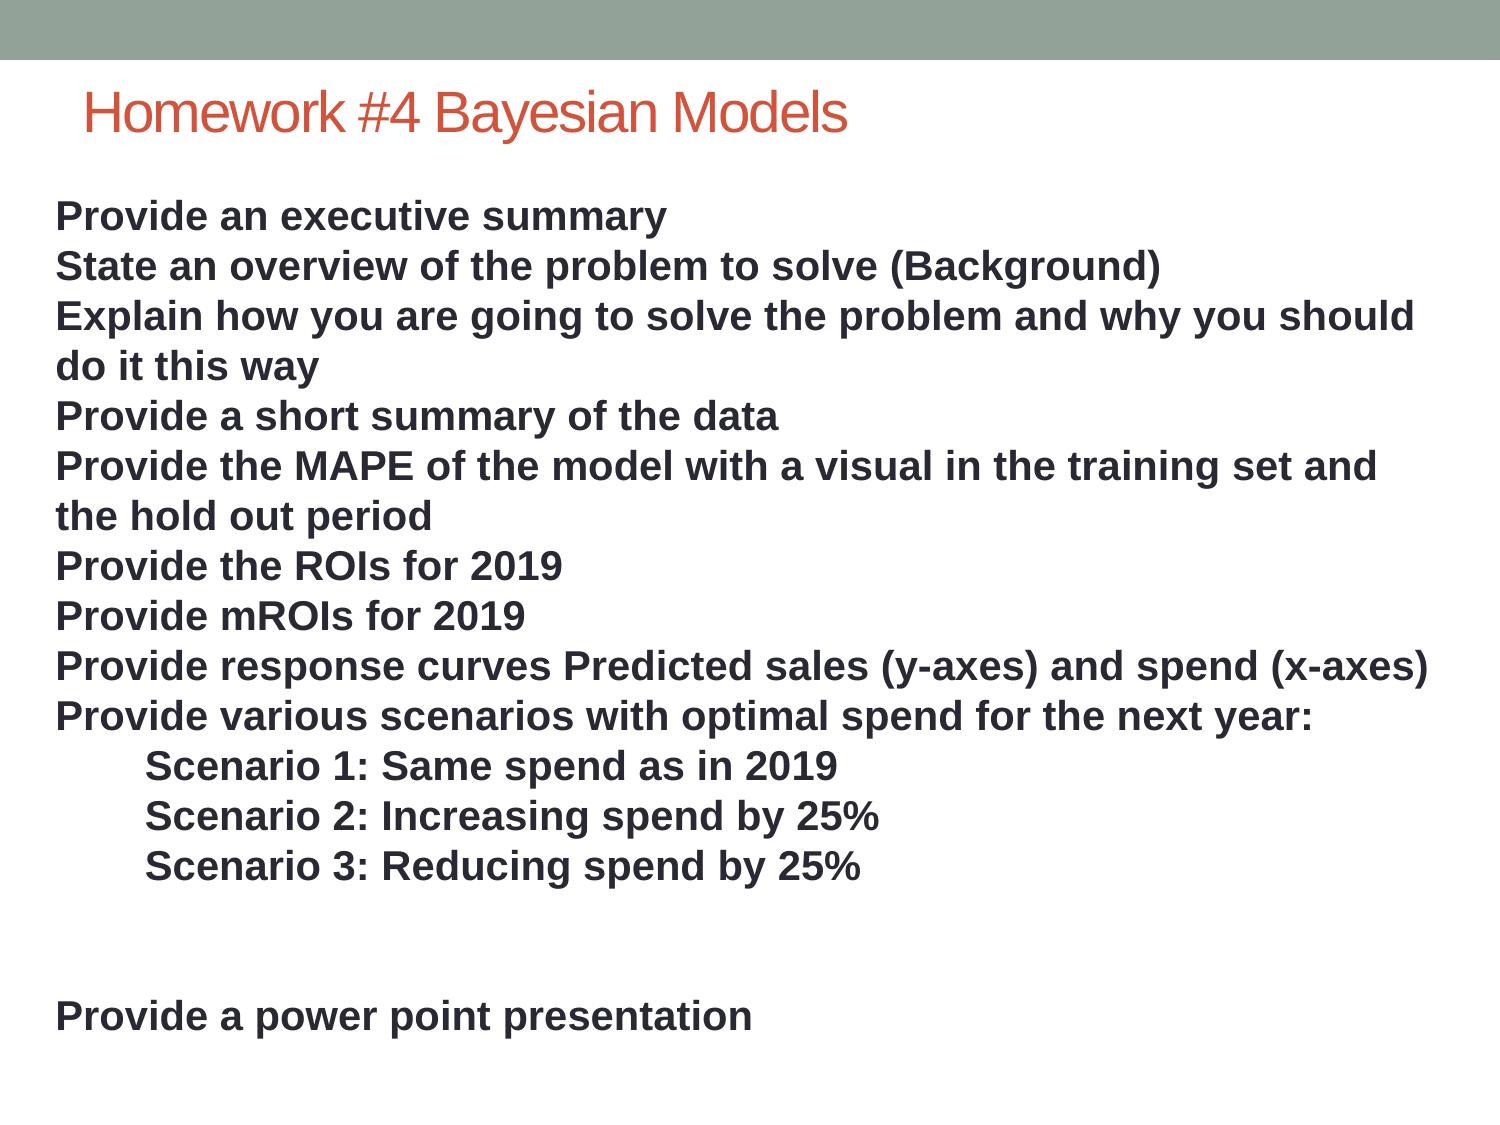

# Homework #4 Bayesian Models
Provide an executive summary
State an overview of the problem to solve (Background)
Explain how you are going to solve the problem and why you should do it this way
Provide a short summary of the data
Provide the MAPE of the model with a visual in the training set and the hold out period
Provide the ROIs for 2019
Provide mROIs for 2019
Provide response curves Predicted sales (y-axes) and spend (x-axes)
Provide various scenarios with optimal spend for the next year:
Scenario 1: Same spend as in 2019
Scenario 2: Increasing spend by 25%
Scenario 3: Reducing spend by 25%

Provide a power point presentation
20